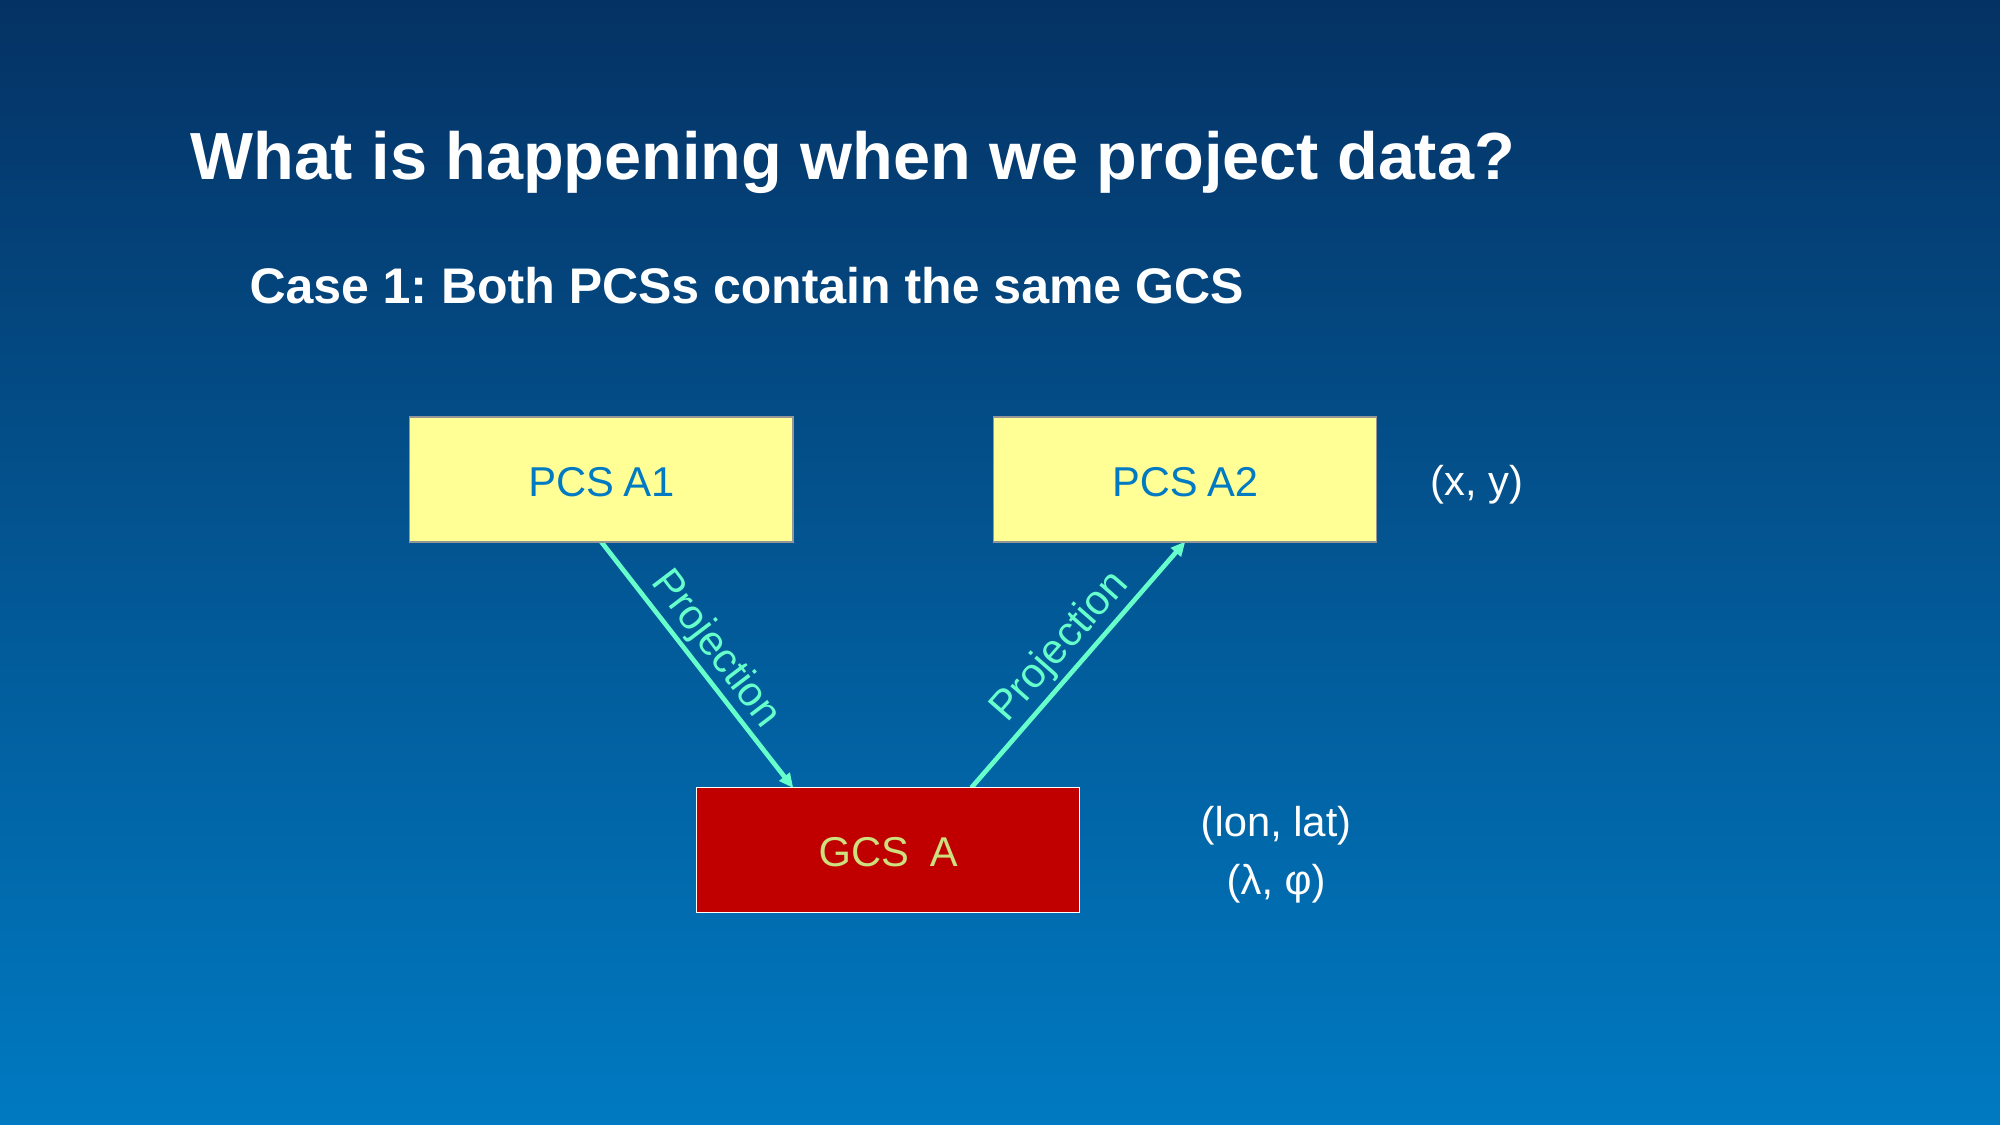

What is happening when we project data?
Case 1: Both PCSs contain the same GCS
PCS A1
PCS A2
(x, y)

Projection
Projection
GCS  A
(lon, lat)
(λ, φ)